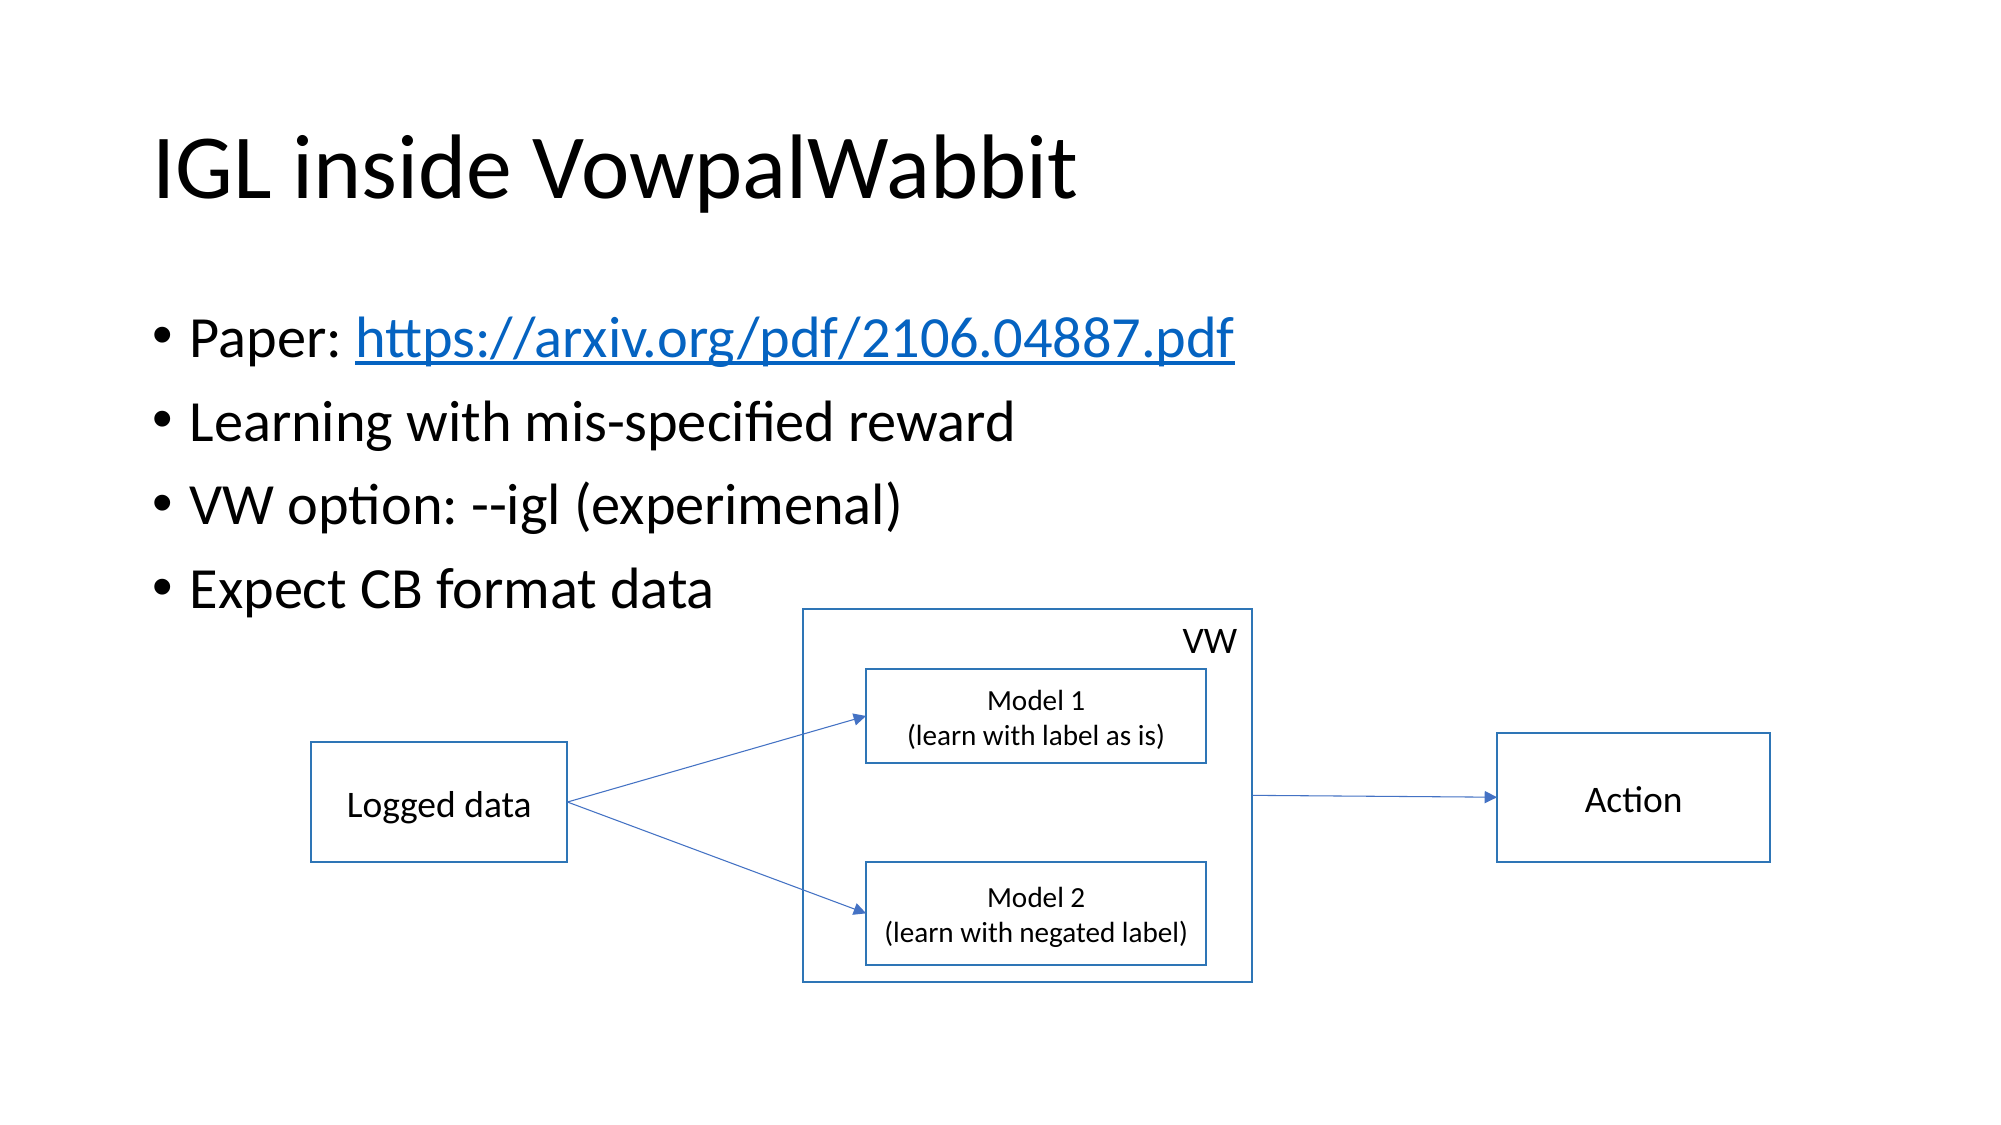

# IGL inside VowpalWabbit
Paper: https://arxiv.org/pdf/2106.04887.pdf
Learning with mis-specified reward
VW option: --igl (experimenal)
Expect CB format data

VW
Model 1
(learn with label as is)
Action
Logged data
Model 2
(learn with negated label)